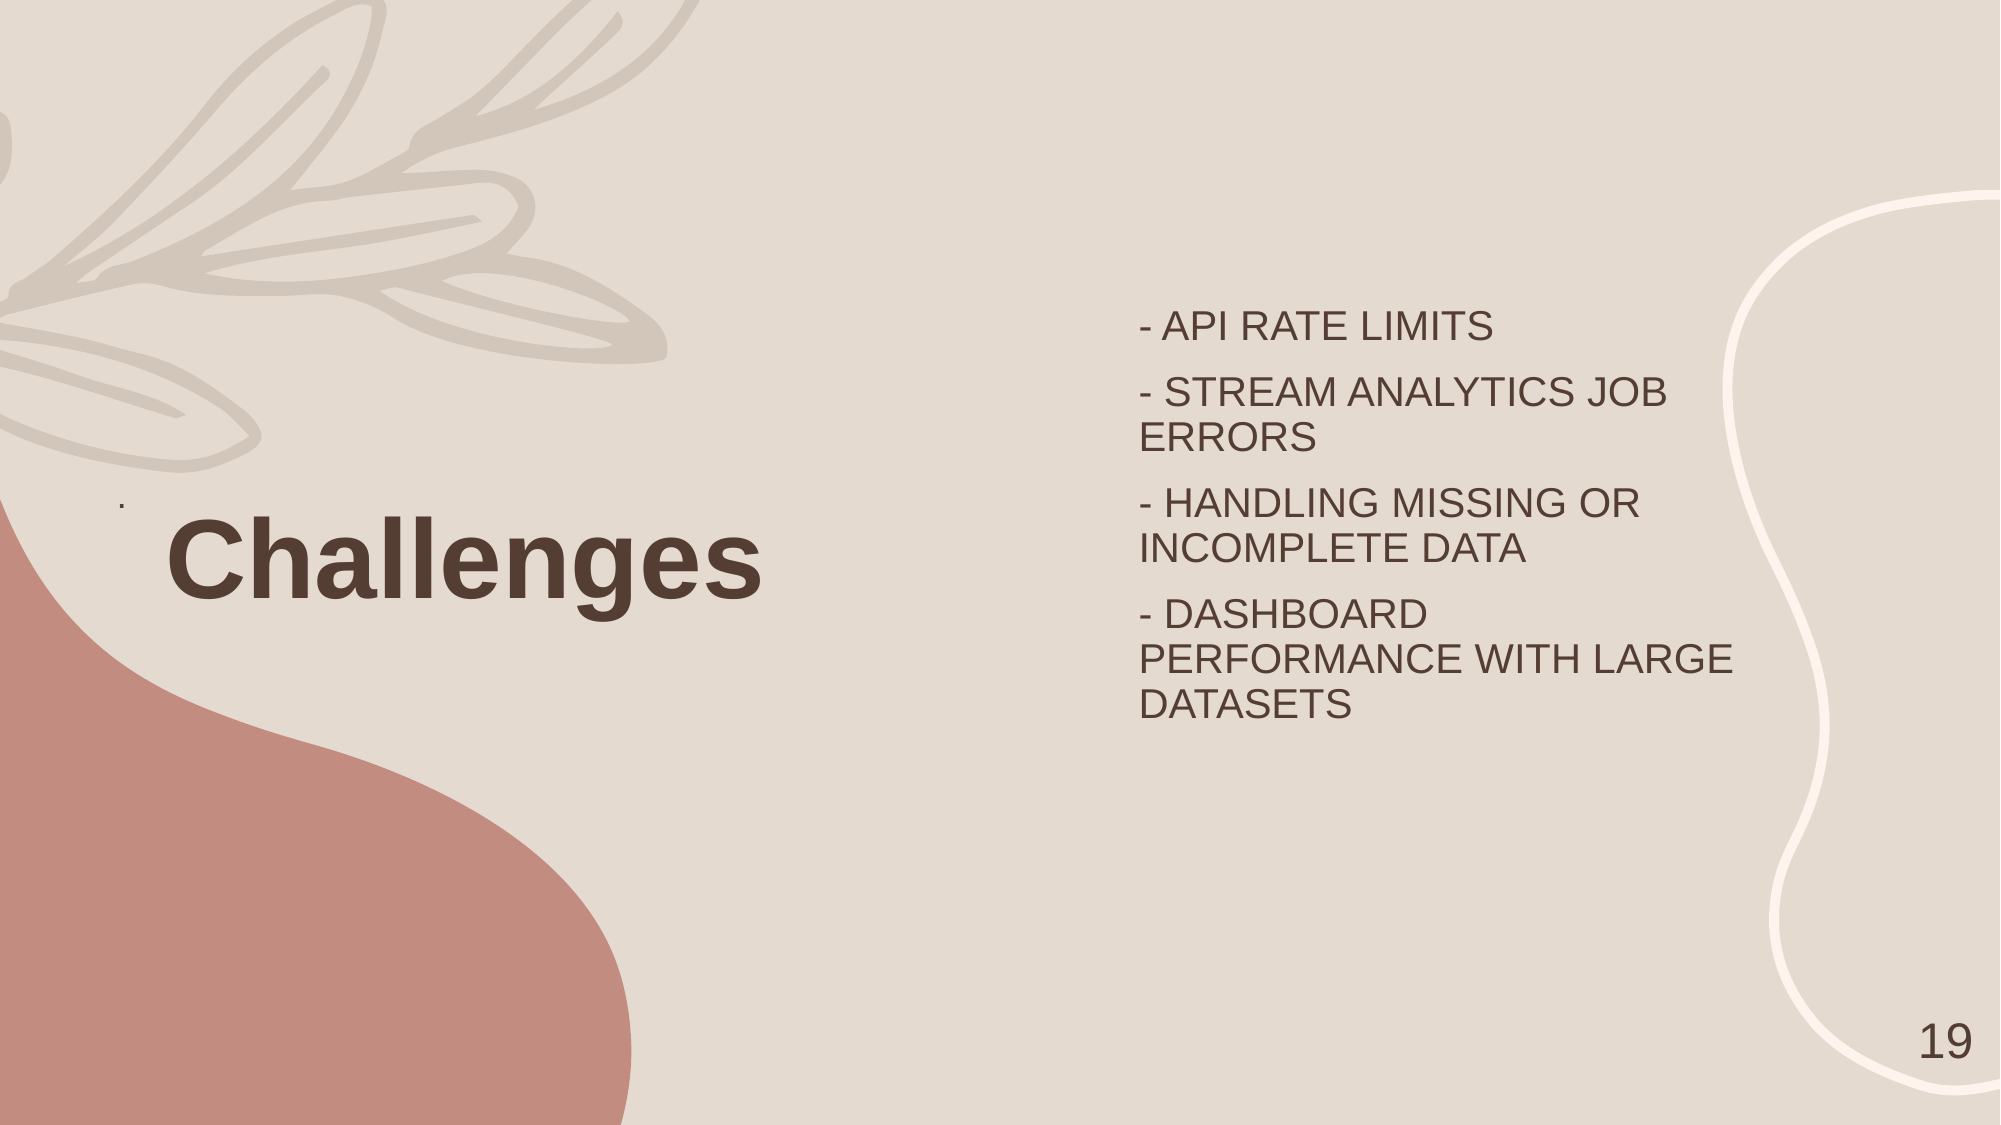

# Challenges
- API rate limits
- Stream Analytics job errors
- Handling missing or incomplete data
- Dashboard performance with large datasets

.
19